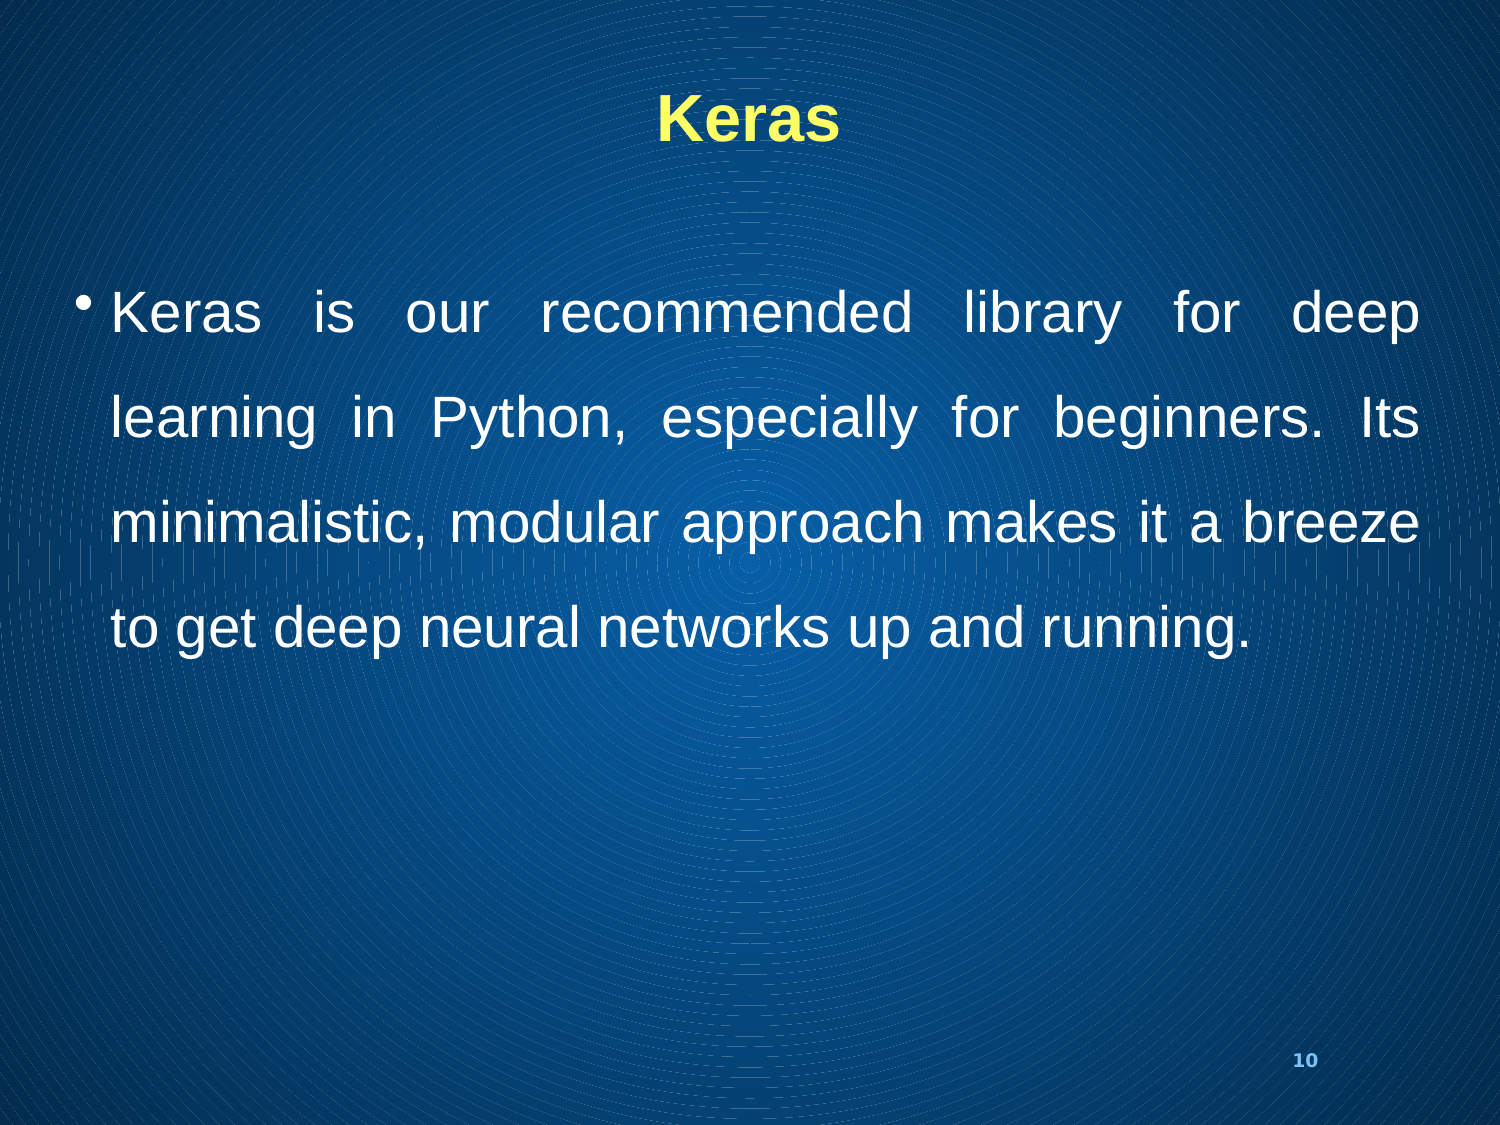

# Keras
Keras is our recommended library for deep learning in Python, especially for beginners. Its minimalistic, modular approach makes it a breeze to get deep neural networks up and running.